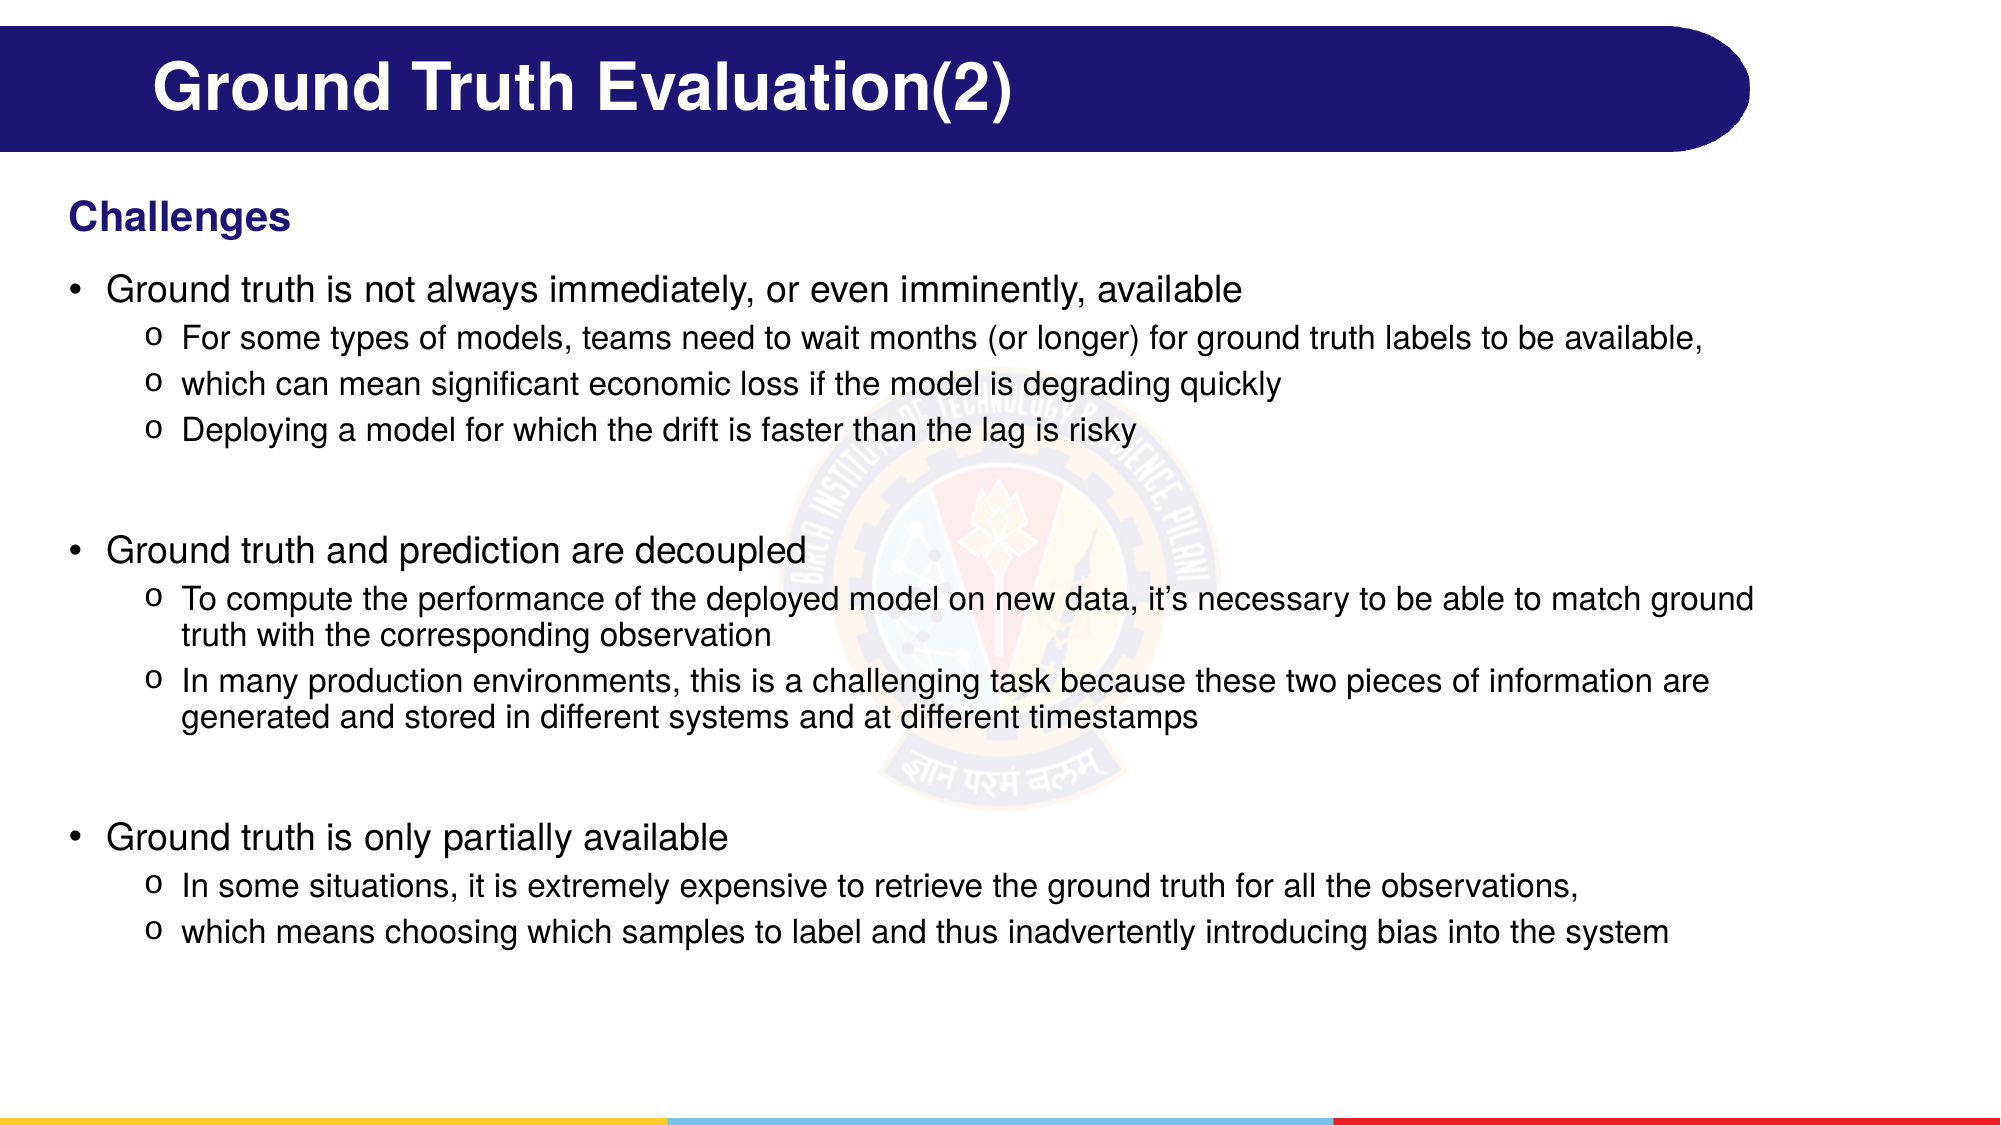

# Ground Truth Evaluation(2)
Challenges
Ground truth is not always immediately, or even imminently, available
For some types of models, teams need to wait months (or longer) for ground truth labels to be available,
which can mean significant economic loss if the model is degrading quickly
Deploying a model for which the drift is faster than the lag is risky

Ground truth and prediction are decoupled
To compute the performance of the deployed model on new data, it’s necessary to be able to match ground truth with the corresponding observation
In many production environments, this is a challenging task because these two pieces of information are generated and stored in different systems and at different timestamps

Ground truth is only partially available
In some situations, it is extremely expensive to retrieve the ground truth for all the observations,
which means choosing which samples to label and thus inadvertently introducing bias into the system